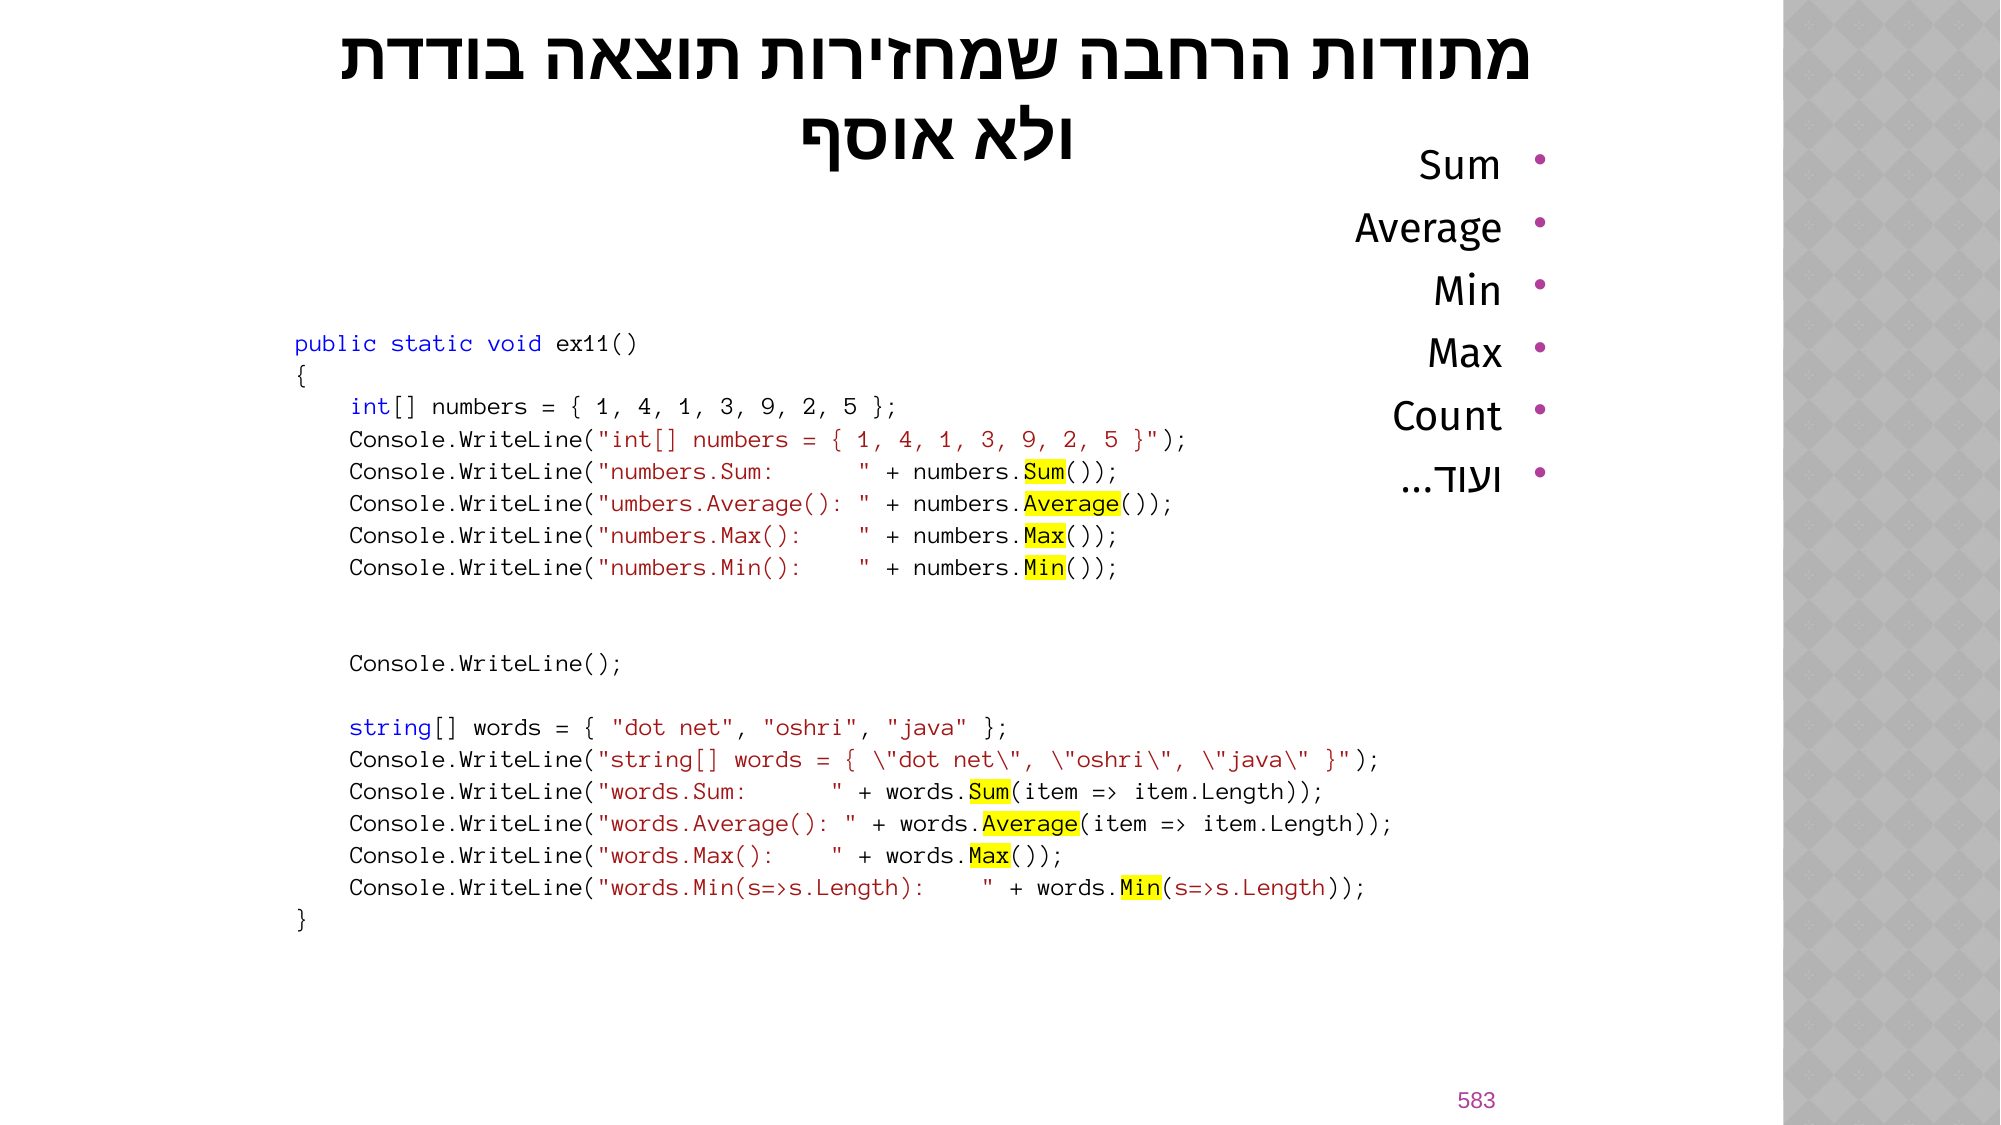

# מתודות הרחבה שמחזירות תוצאה בודדת ולא אוסף
Sum
Average
Min
Max
Count
ועוד...

public static void ex11()
{
    int[] numbers = { 1, 4, 1, 3, 9, 2, 5 };
    Console.WriteLine("int[] numbers = { 1, 4, 1, 3, 9, 2, 5 }");
    Console.WriteLine("numbers.Sum:      " + numbers.Sum());
    Console.WriteLine("umbers.Average(): " + numbers.Average());
    Console.WriteLine("numbers.Max():    " + numbers.Max());
    Console.WriteLine("numbers.Min():    " + numbers.Min());

    Console.WriteLine();

    string[] words = { "dot net", "oshri", "java" };
    Console.WriteLine("string[] words = { \"dot net\", \"oshri\", \"java\" }");
    Console.WriteLine("words.Sum:      " + words.Sum(item => item.Length));
    Console.WriteLine("words.Average(): " + words.Average(item => item.Length));
    Console.WriteLine("words.Max():    " + words.Max());
    Console.WriteLine("words.Min(s=>s.Length):    " + words.Min(s=>s.Length));
}
583